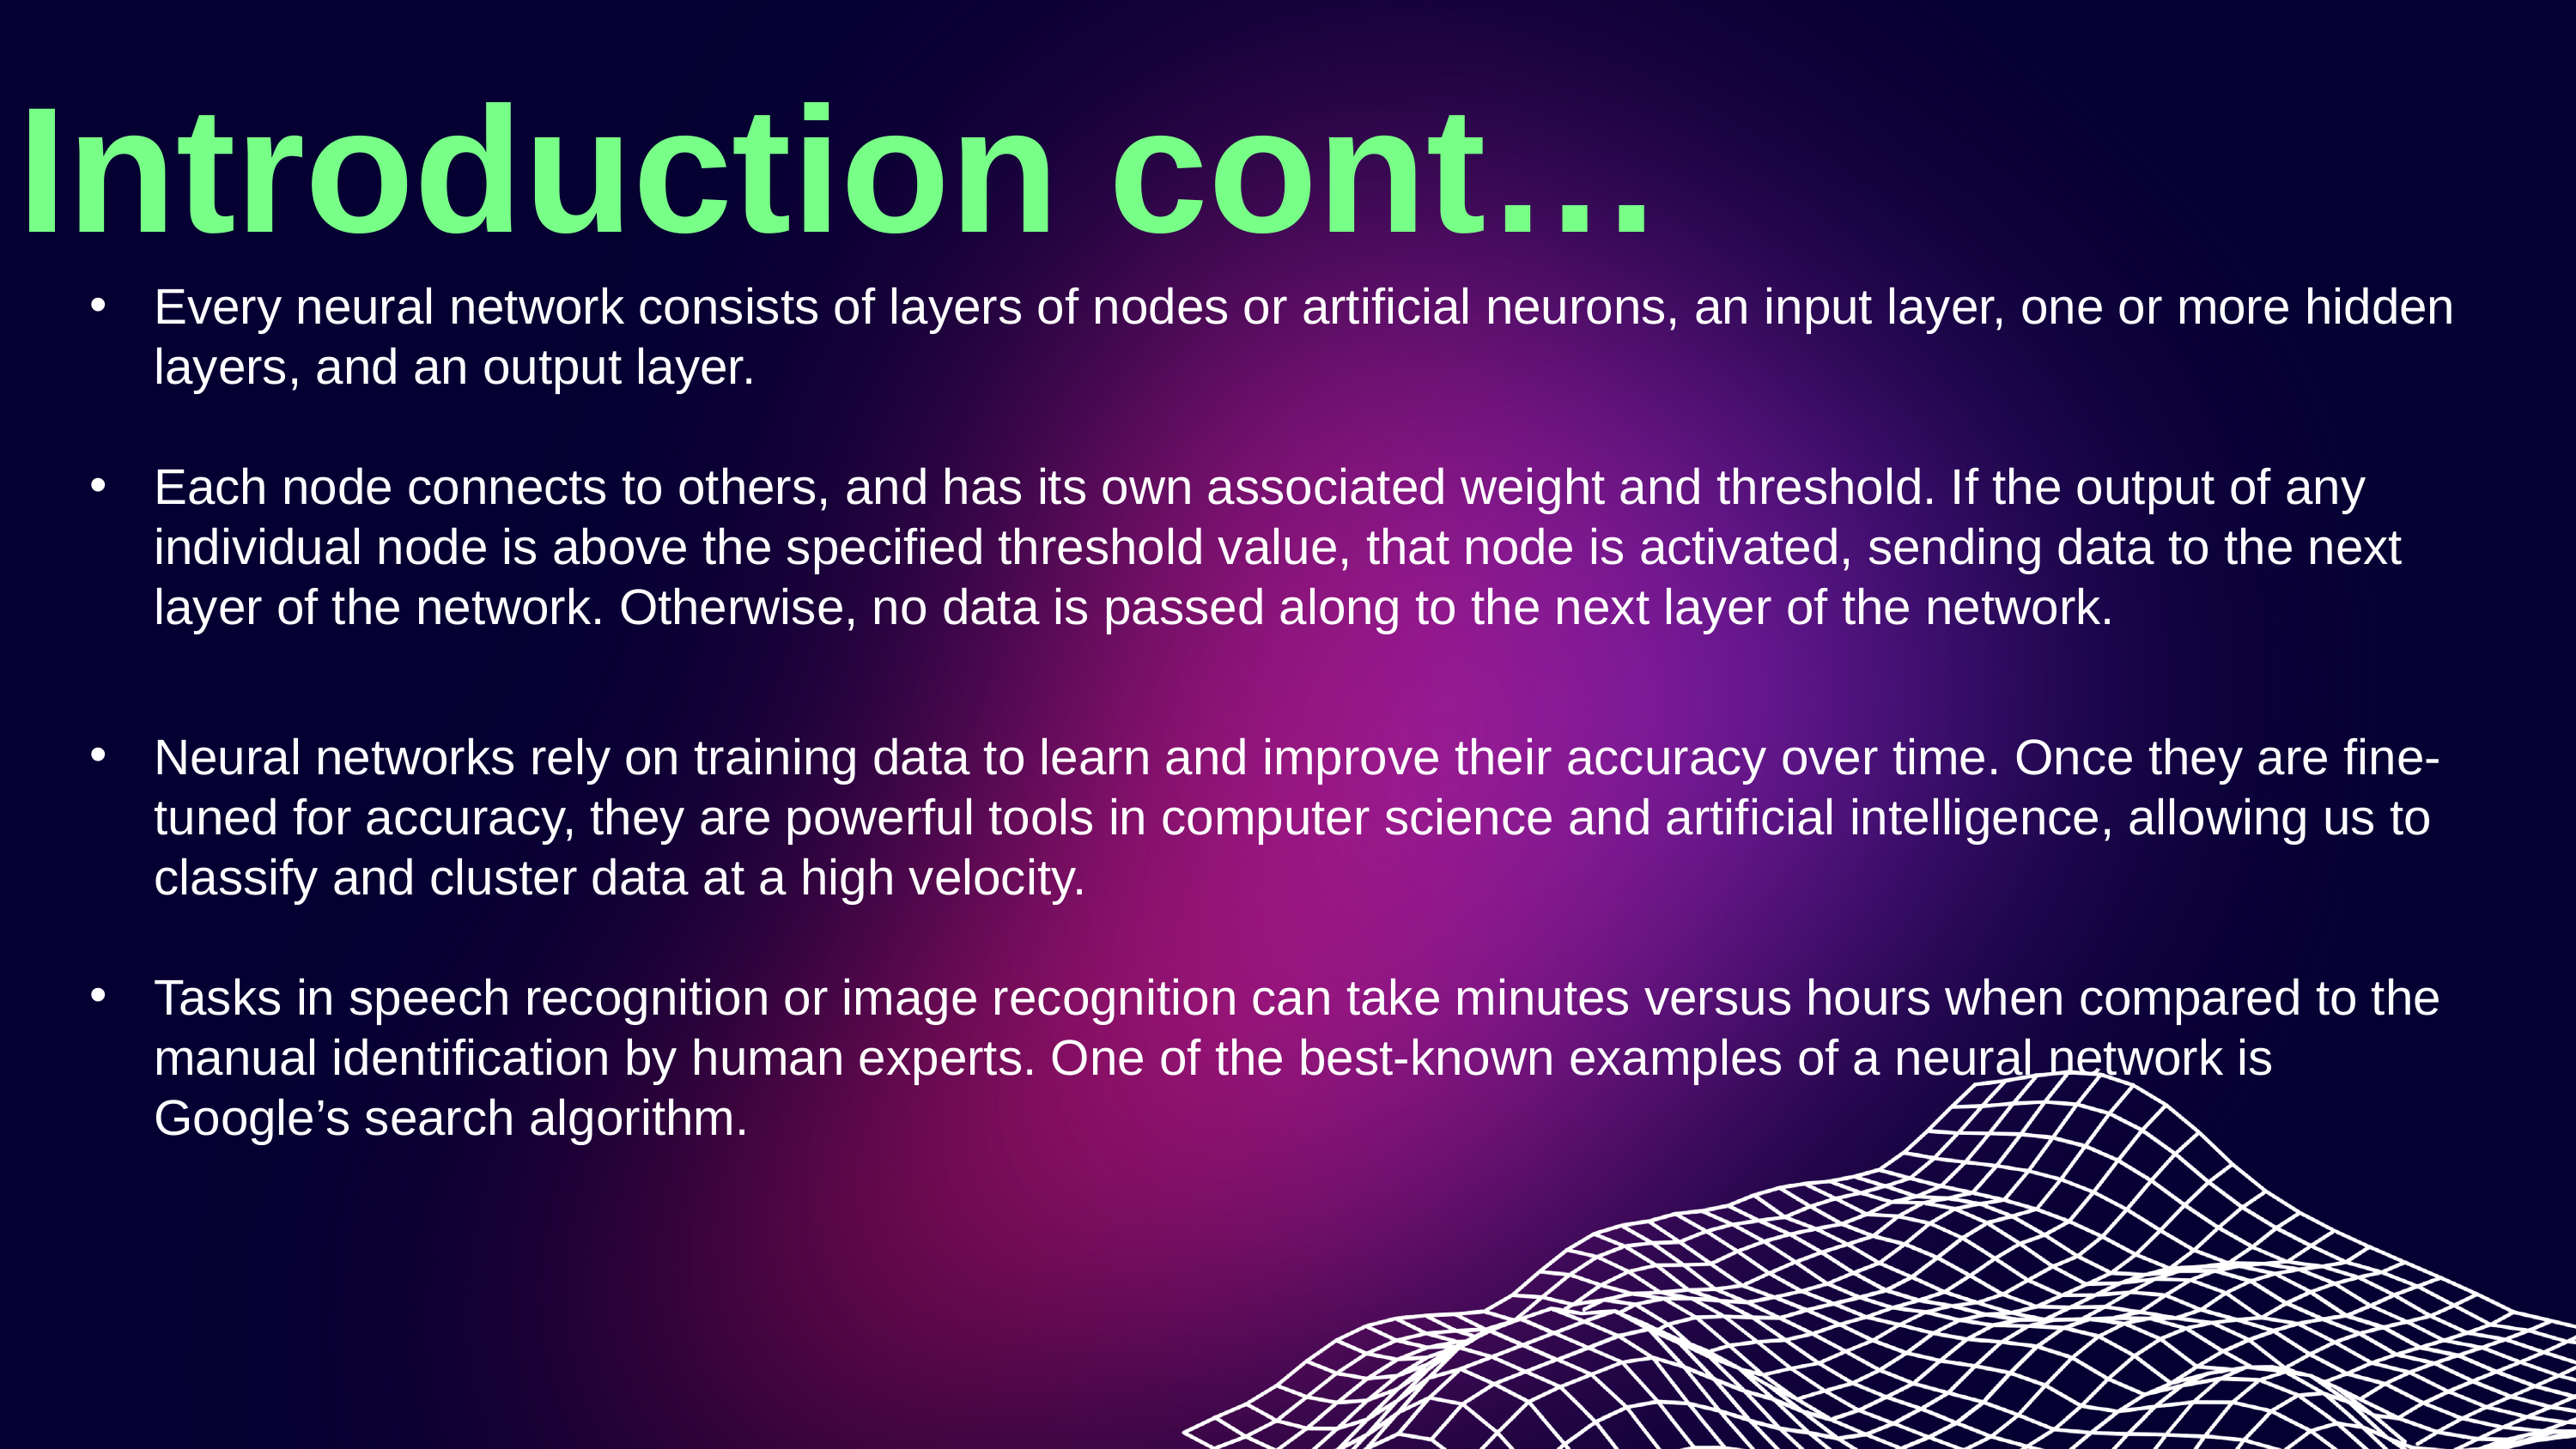

Introduction cont…
Every neural network consists of layers of nodes or artificial neurons, an input layer, one or more hidden layers, and an output layer.

Each node connects to others, and has its own associated weight and threshold. If the output of any individual node is above the specified threshold value, that node is activated, sending data to the next layer of the network. Otherwise, no data is passed along to the next layer of the network.
Neural networks rely on training data to learn and improve their accuracy over time. Once they are fine-tuned for accuracy, they are powerful tools in computer science and artificial intelligence, allowing us to classify and cluster data at a high velocity.

Tasks in speech recognition or image recognition can take minutes versus hours when compared to the manual identification by human experts. One of the best-known examples of a neural network is Google’s search algorithm.